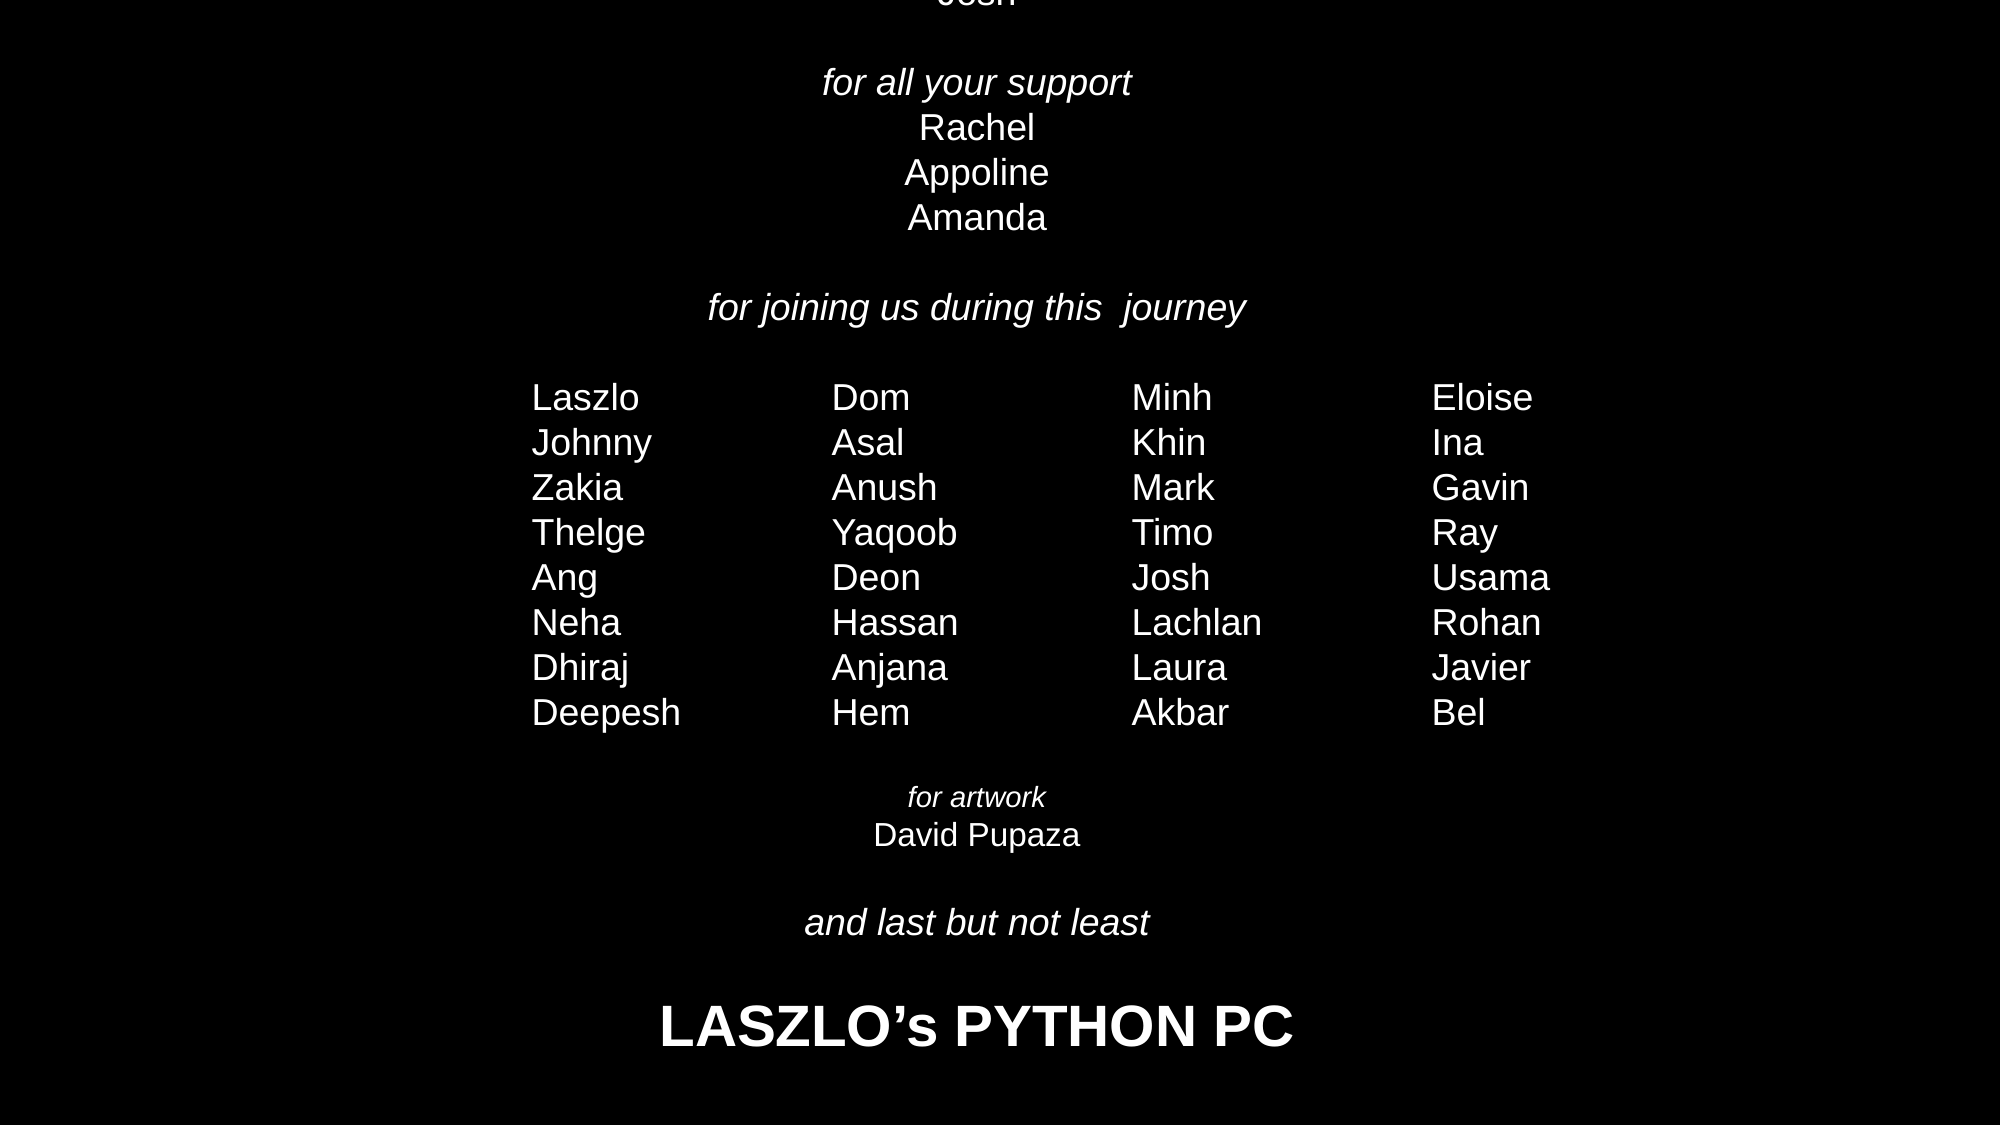

special thanks go to the following people

for teaching us the impossible
Van
Shamal
Roy
Ramida
Josh

for all your support
Rachel
Appoline
Amanda

for joining us during this  journey

		Laszlo		Dom		Minh		Eloise
		Johnny		Asal		Khin		Ina
		Zakia		Anush		Mark		Gavin
		Thelge		Yaqoob		Timo		Ray
		Ang		Deon		Josh		Usama
		Neha		Hassan		Lachlan		Rohan
		Dhiraj		Anjana		Laura		Javier
		Deepesh		Hem		Akbar		Bel

for artwork
David Pupaza

and last but not least

LASZLO’s PYTHON PC